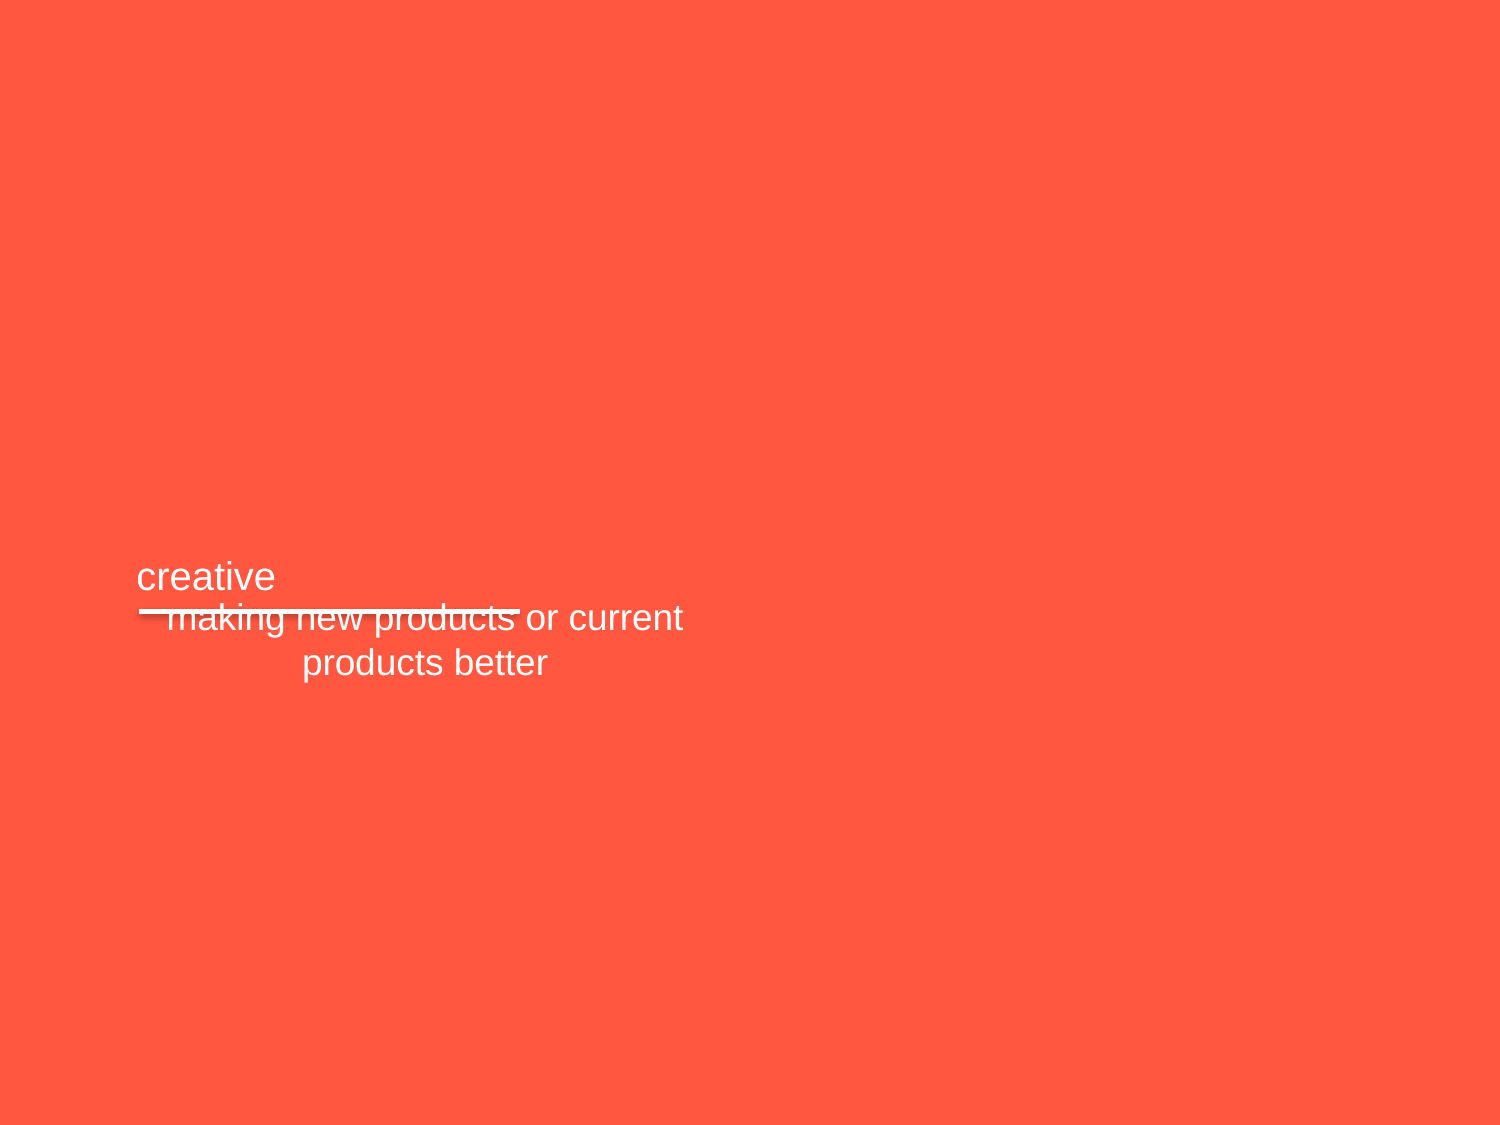

creative
making new products or current products better